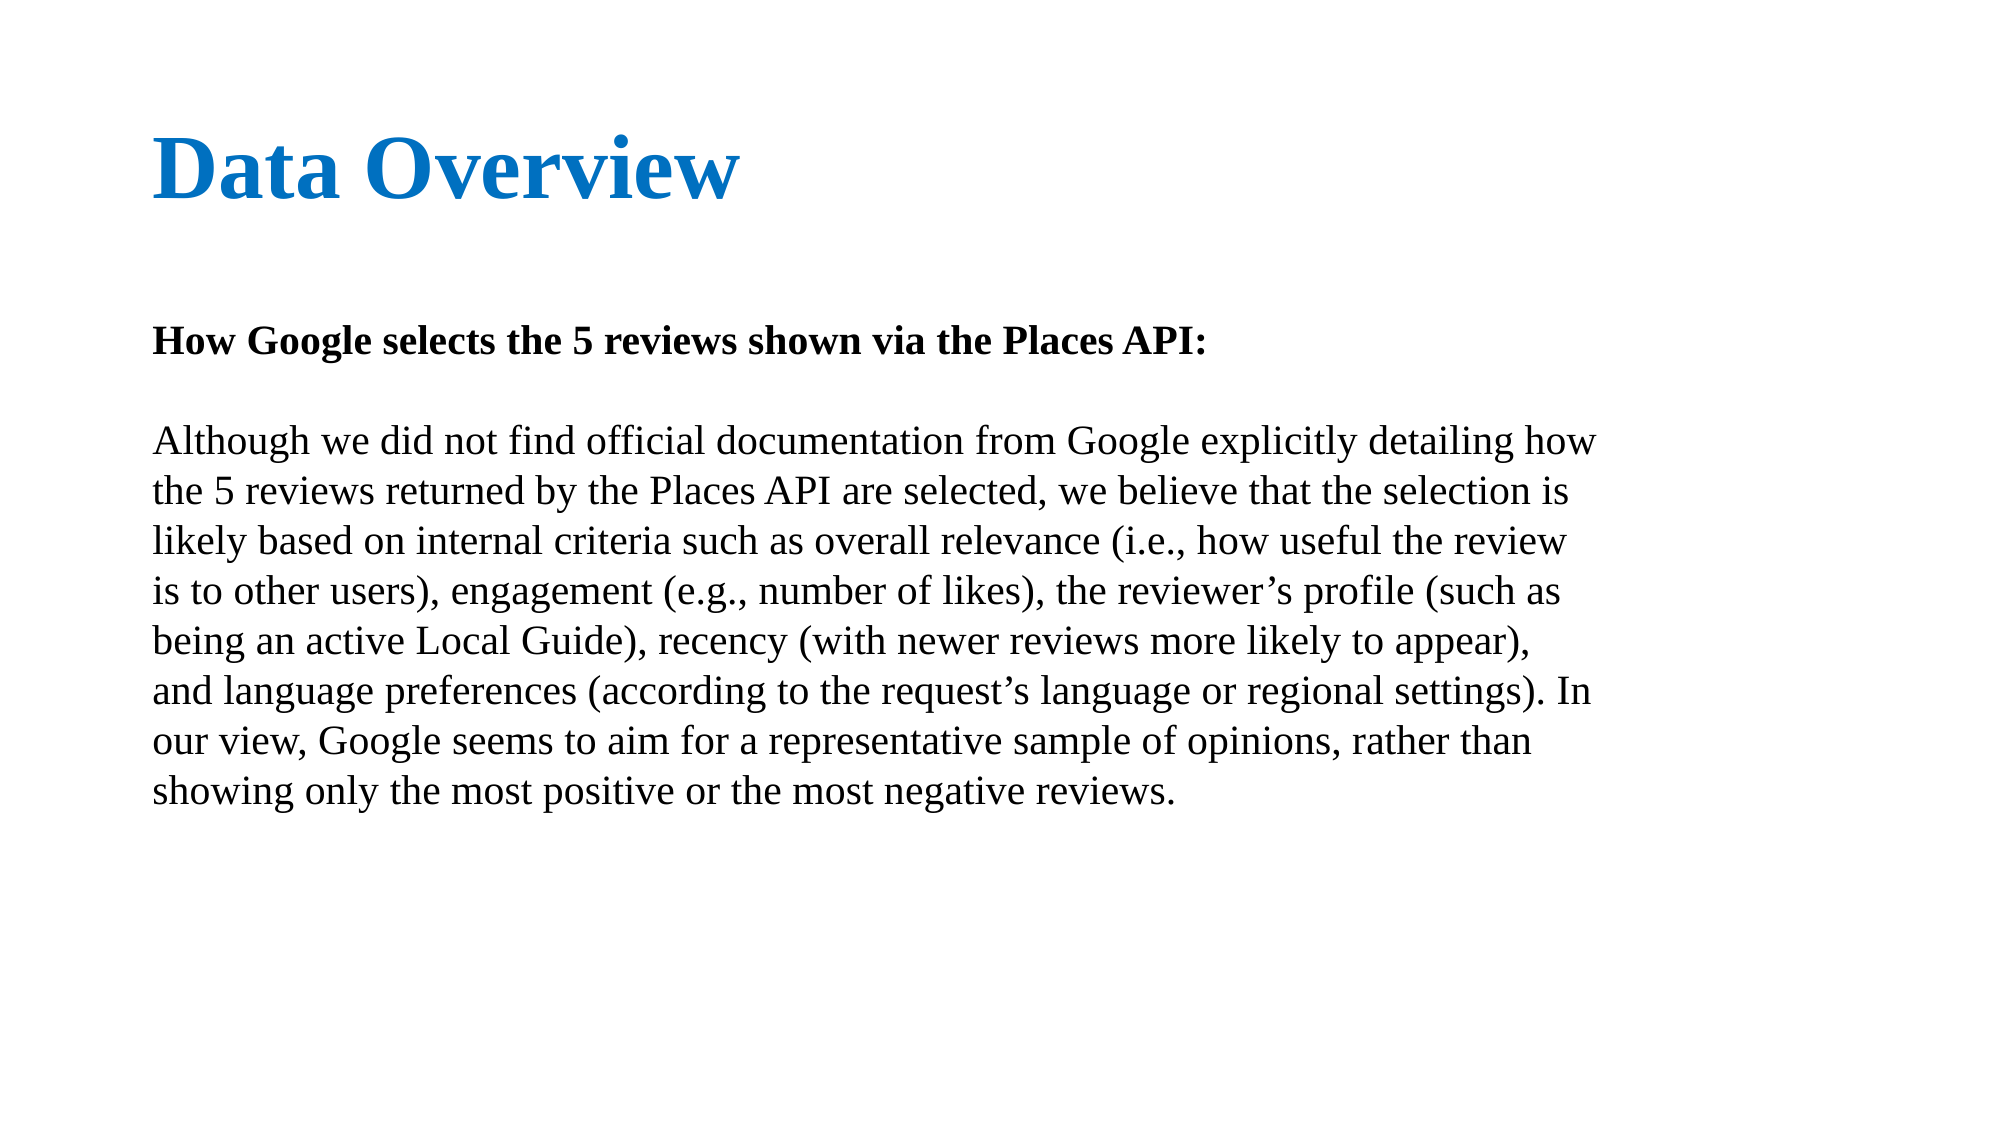

# Data Overview
How Google selects the 5 reviews shown via the Places API:

Although we did not find official documentation from Google explicitly detailing how the 5 reviews returned by the Places API are selected, we believe that the selection is likely based on internal criteria such as overall relevance (i.e., how useful the review is to other users), engagement (e.g., number of likes), the reviewer’s profile (such as being an active Local Guide), recency (with newer reviews more likely to appear), and language preferences (according to the request’s language or regional settings). In our view, Google seems to aim for a representative sample of opinions, rather than showing only the most positive or the most negative reviews.